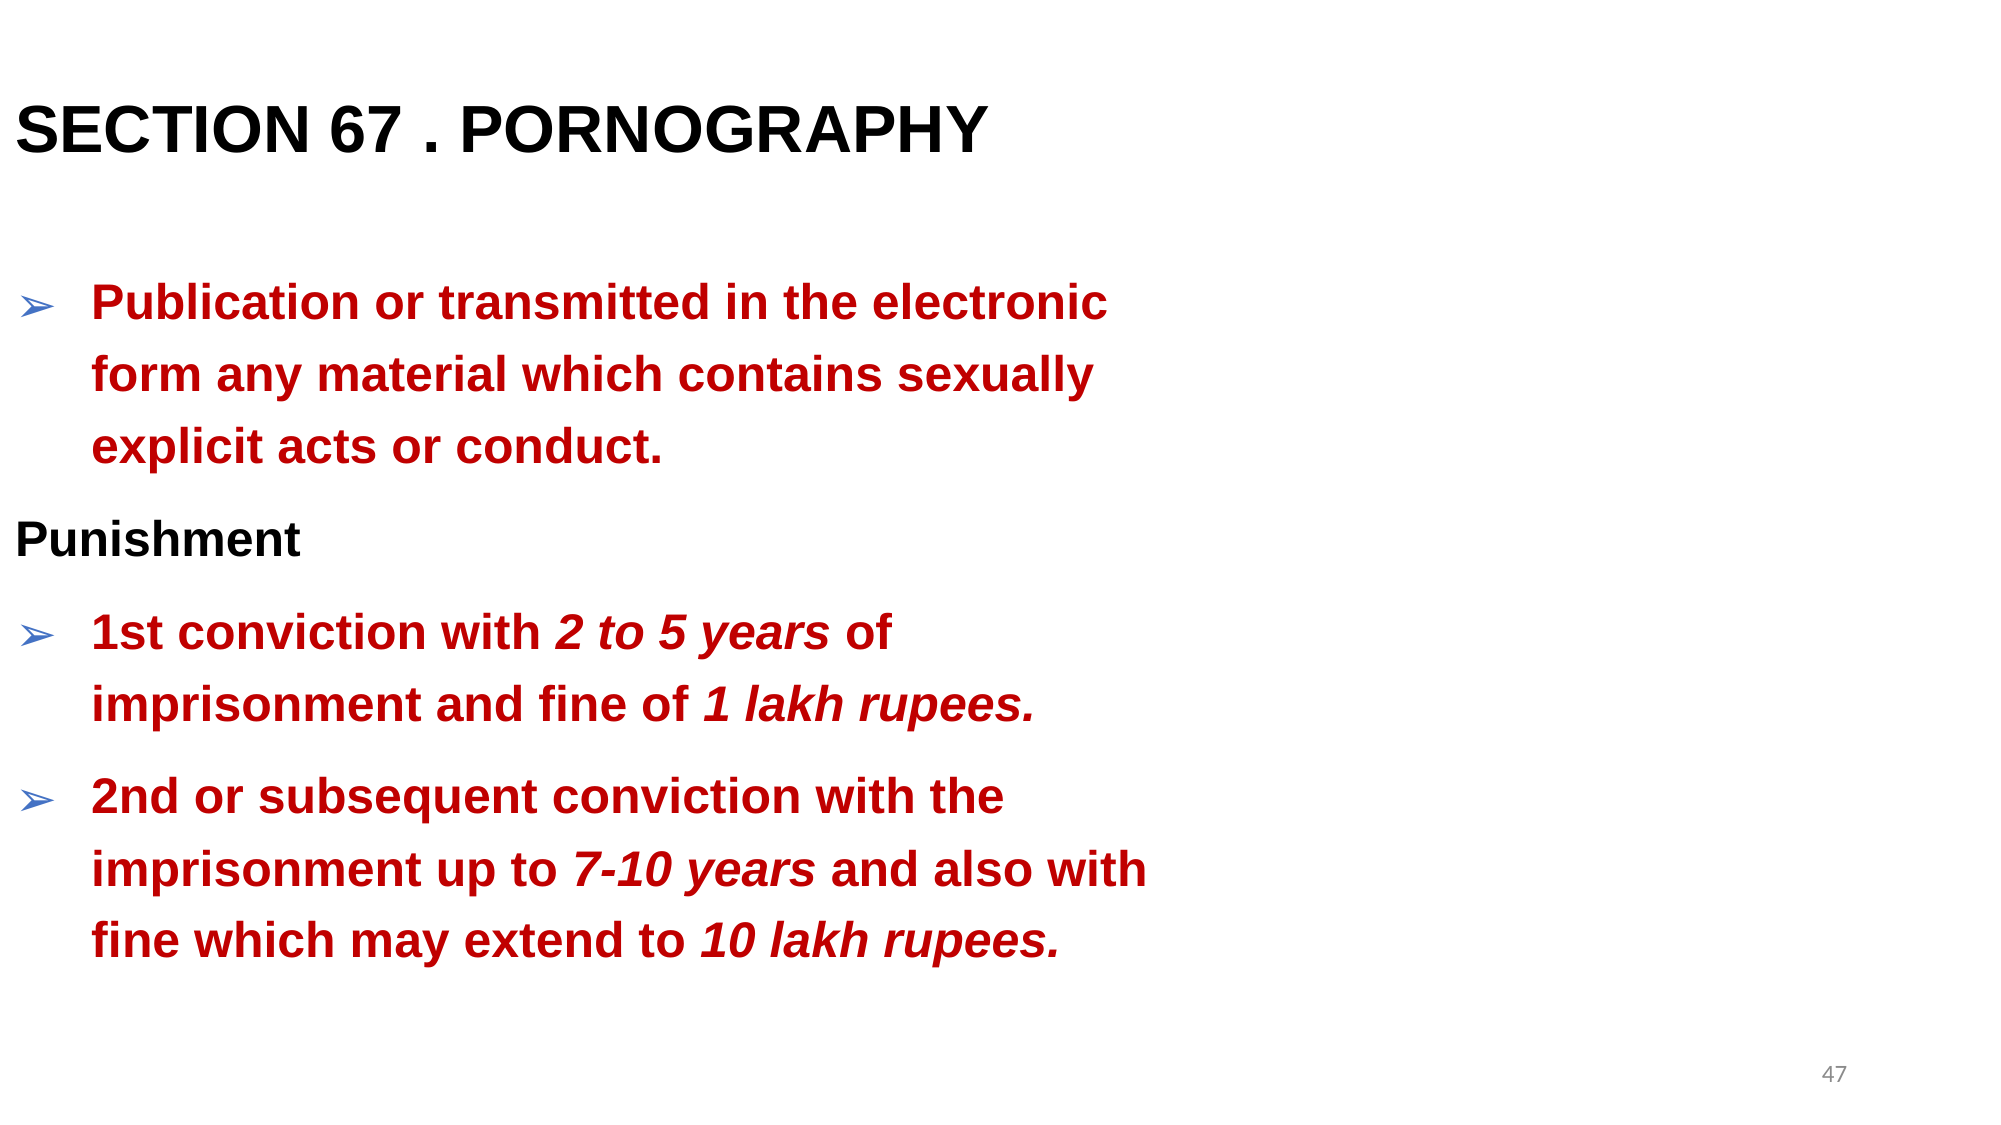

SECTION 67 . PORNOGRAPHY
Publication or transmitted in the electronic form any material which contains sexually explicit acts or conduct.
Punishment
1st conviction with 2 to 5 years of imprisonment and fine of 1 lakh rupees.
2nd or subsequent conviction with the imprisonment up to 7-10 years and also with fine which may extend to 10 lakh rupees.
47